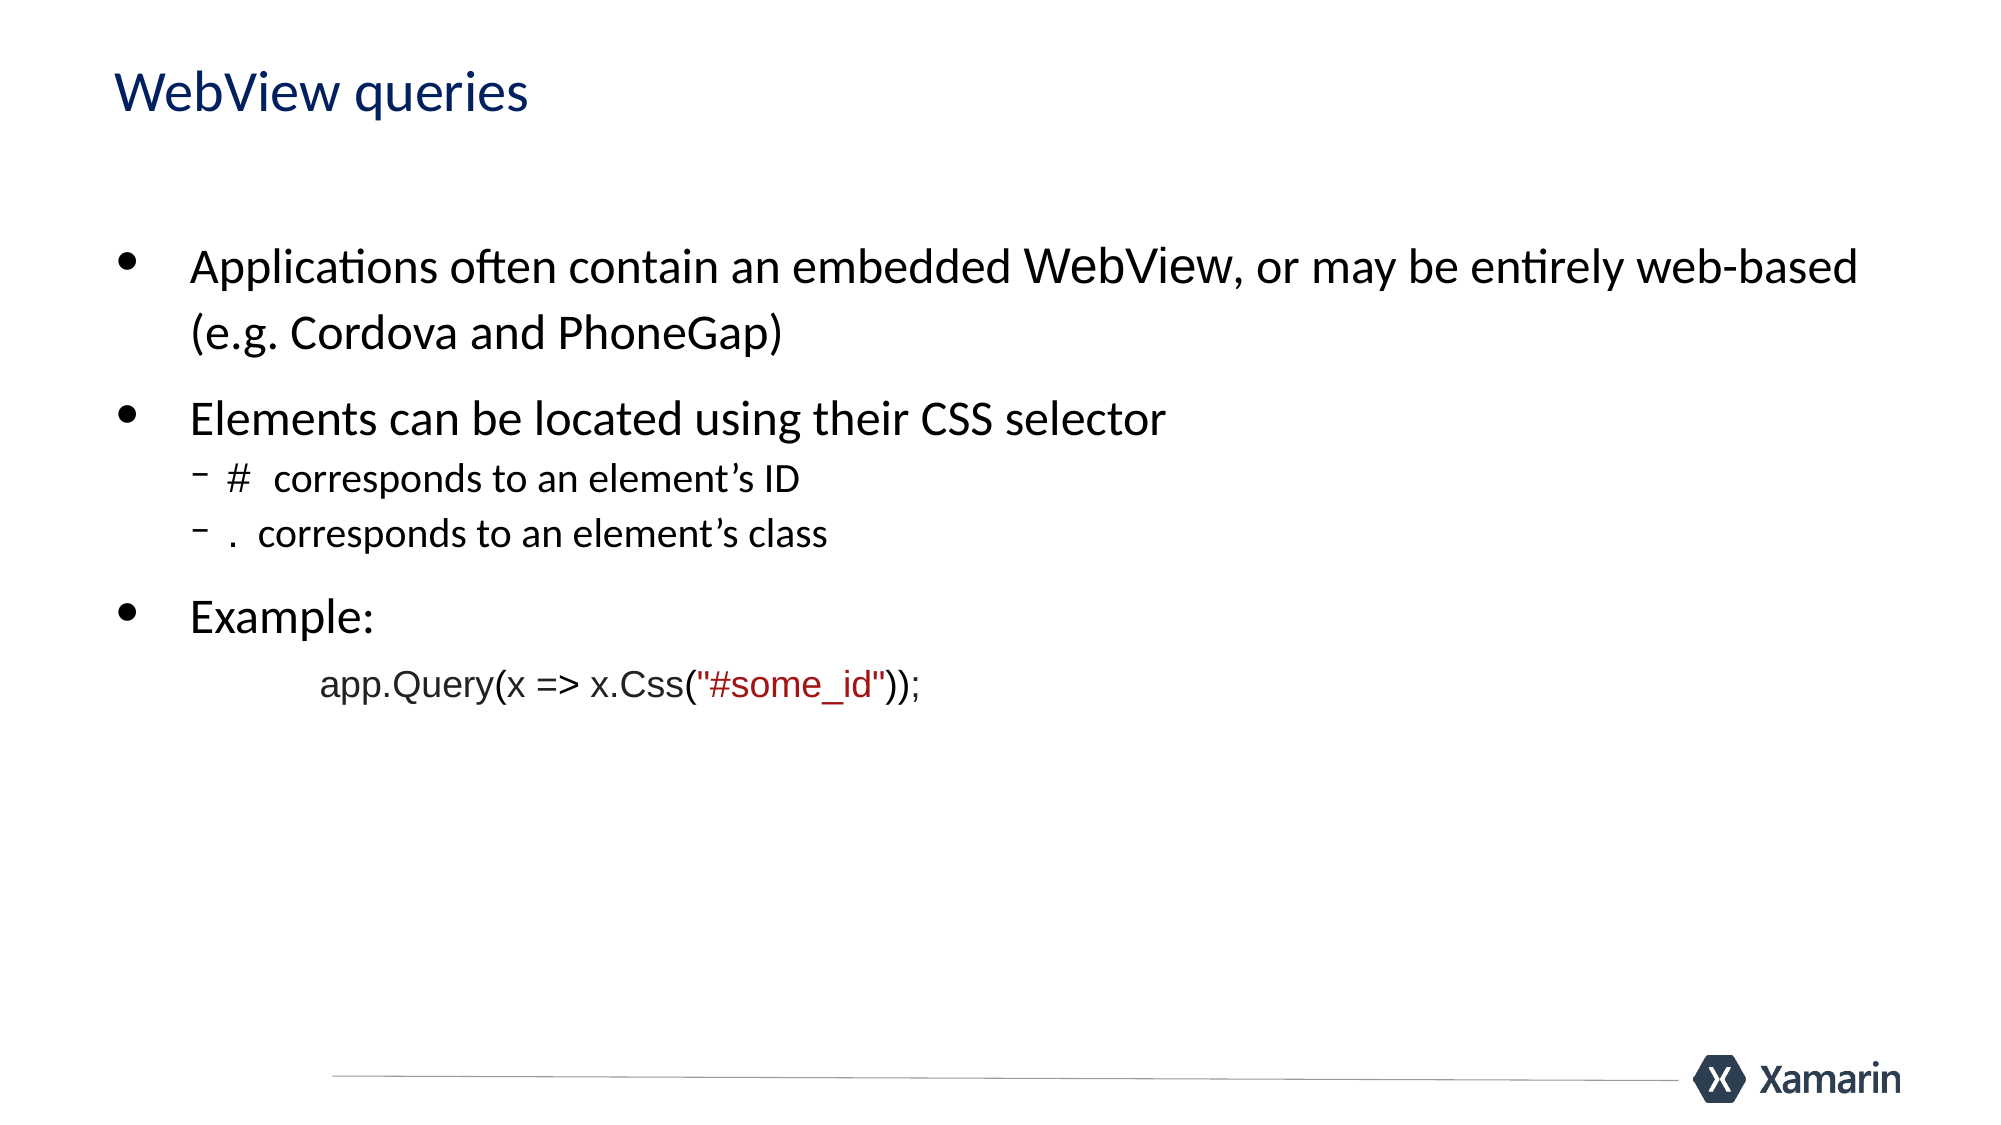

# WebView queries
Applications often contain an embedded WebView, or may be entirely web-based (e.g. Cordova and PhoneGap)
Elements can be located using their CSS selector
# corresponds to an element’s ID
.  corresponds to an element’s class
Example:
app.Query(x => x.Css("#some_id"));